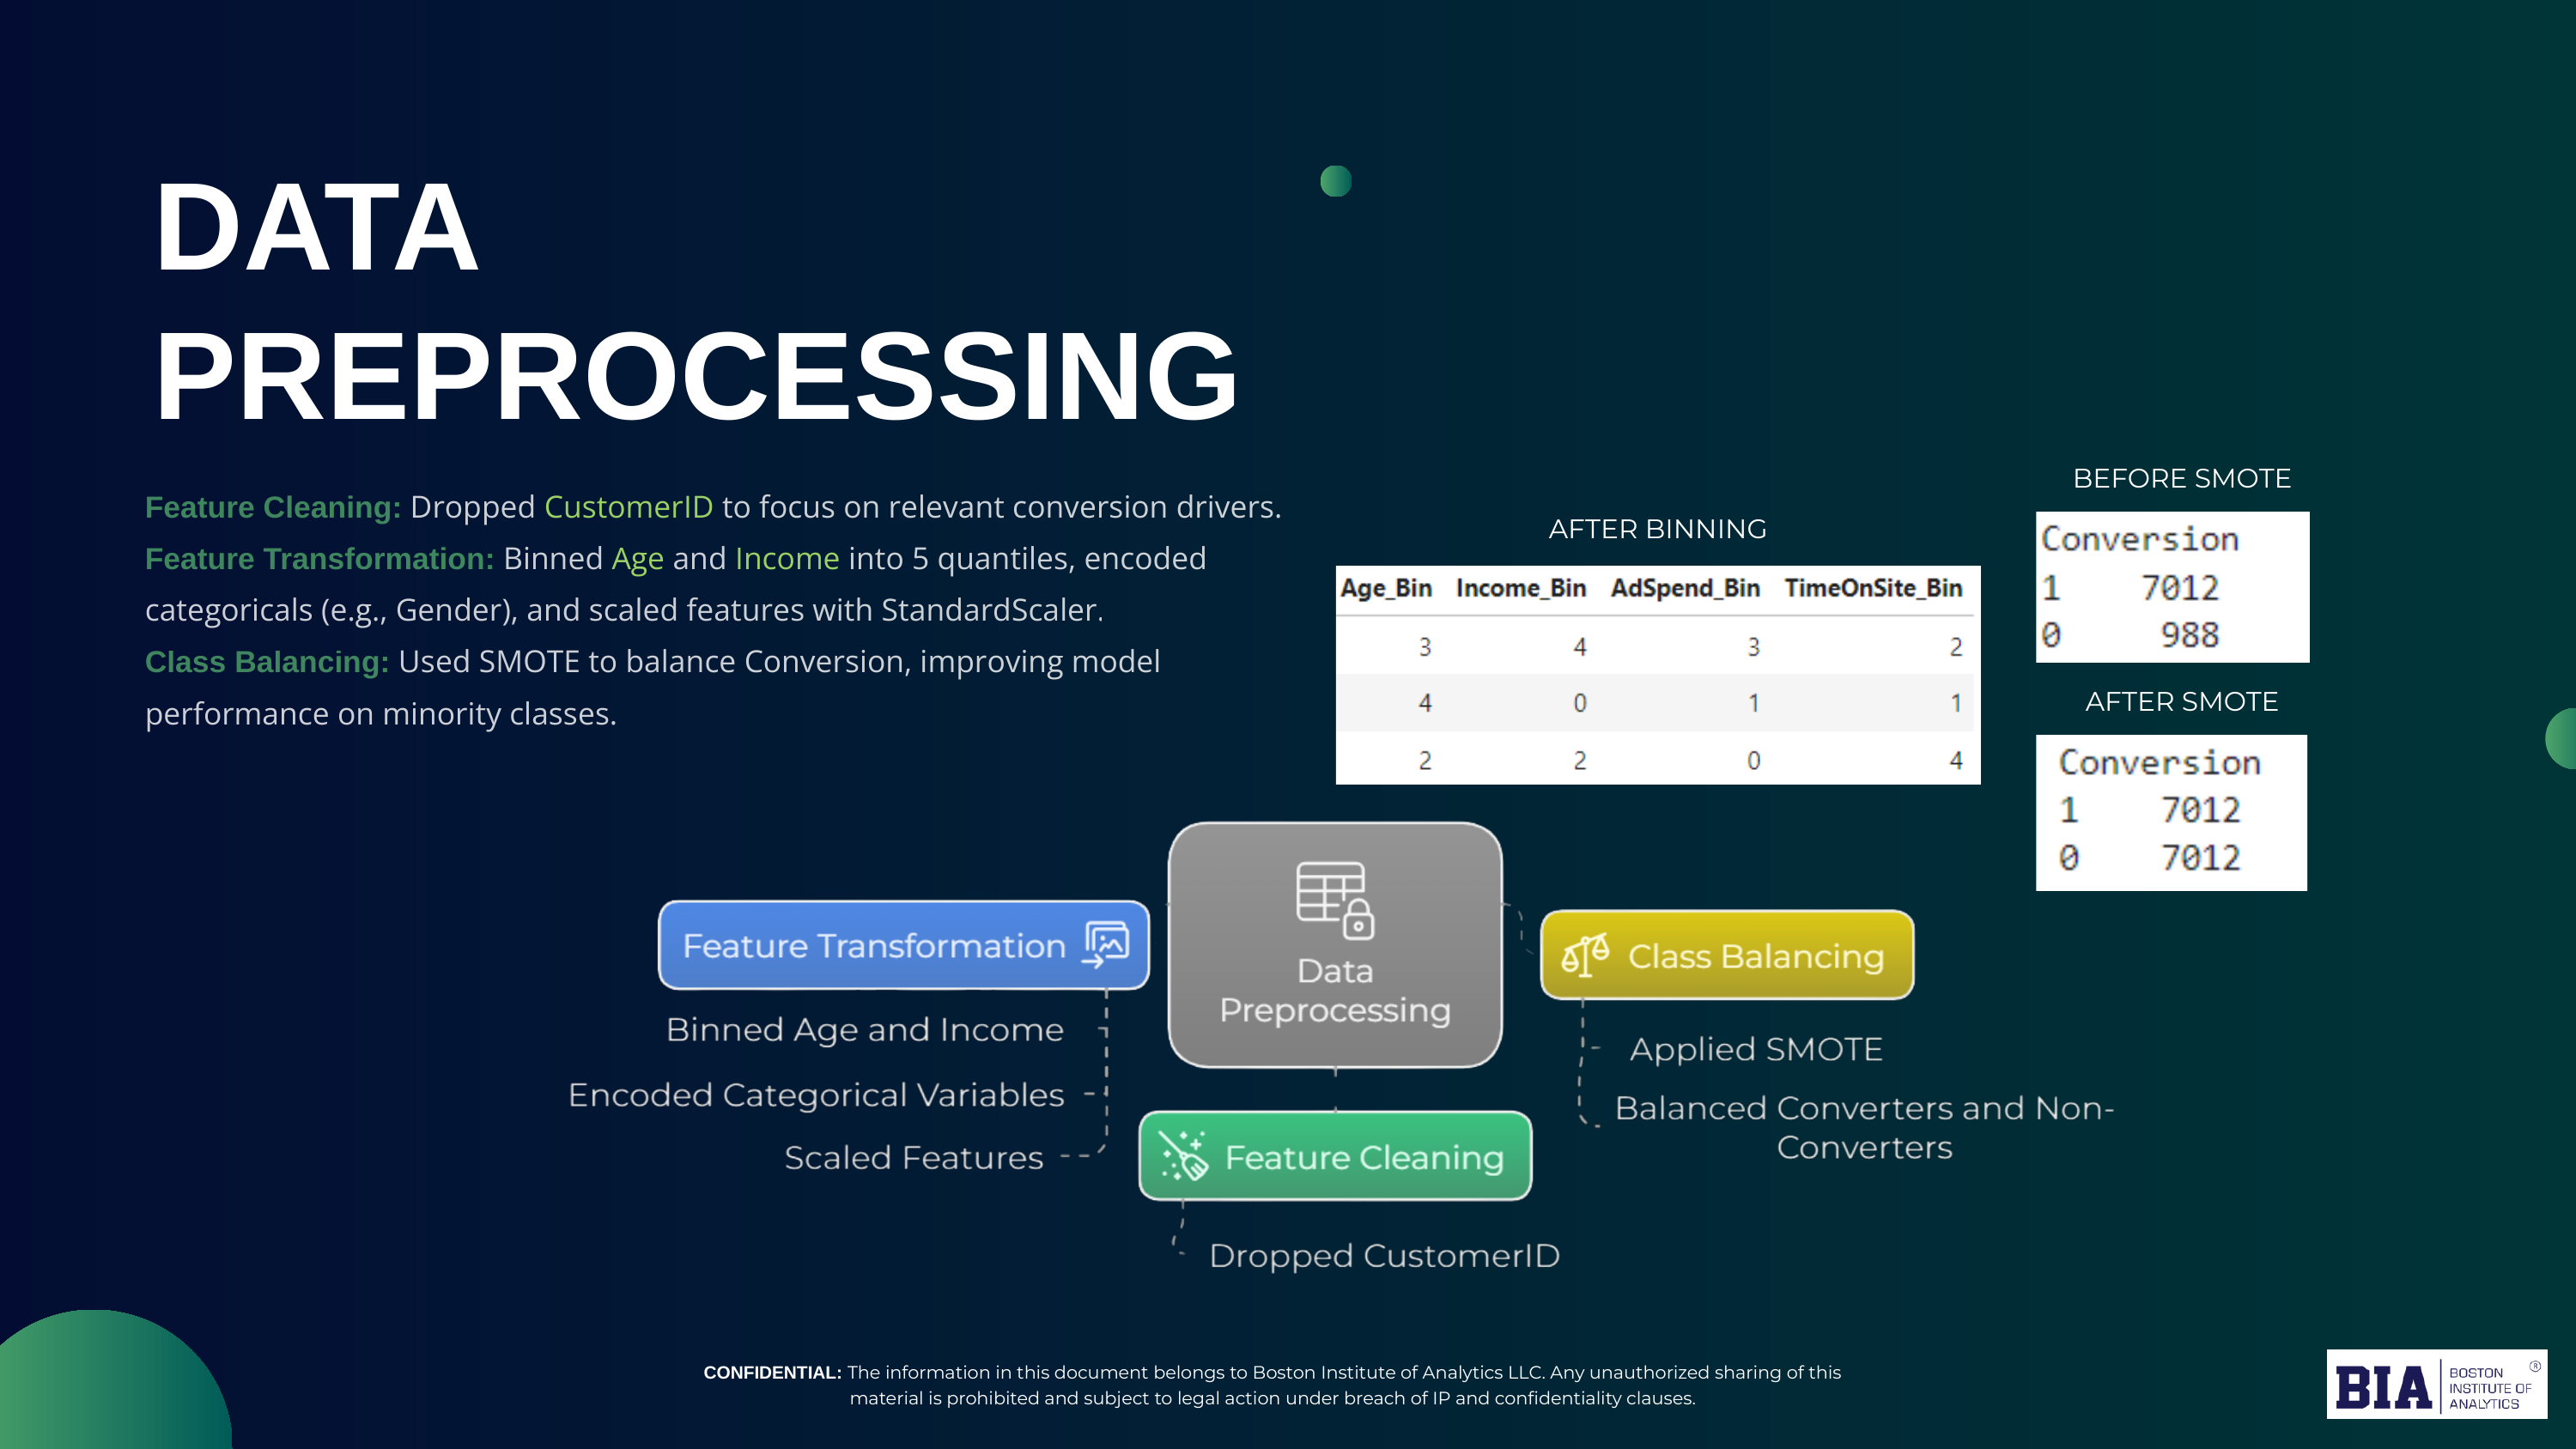

DATA PREPROCESSING

BEFORE SMOTE

AFTER SMOTE

Feature Cleaning: Dropped CustomerID to focus on relevant conversion drivers.
Feature Transformation: Binned Age and Income into 5 quantiles, encoded categoricals (e.g., Gender), and scaled features with StandardScaler.
Class Balancing: Used SMOTE to balance Conversion, improving model performance on minority classes.

AFTER BINNING

CONFIDENTIAL: The information in this document belongs to Boston Institute of Analytics LLC. Any unauthorized sharing of this
material is prohibited and subject to legal action under breach of IP and confidentiality clauses.